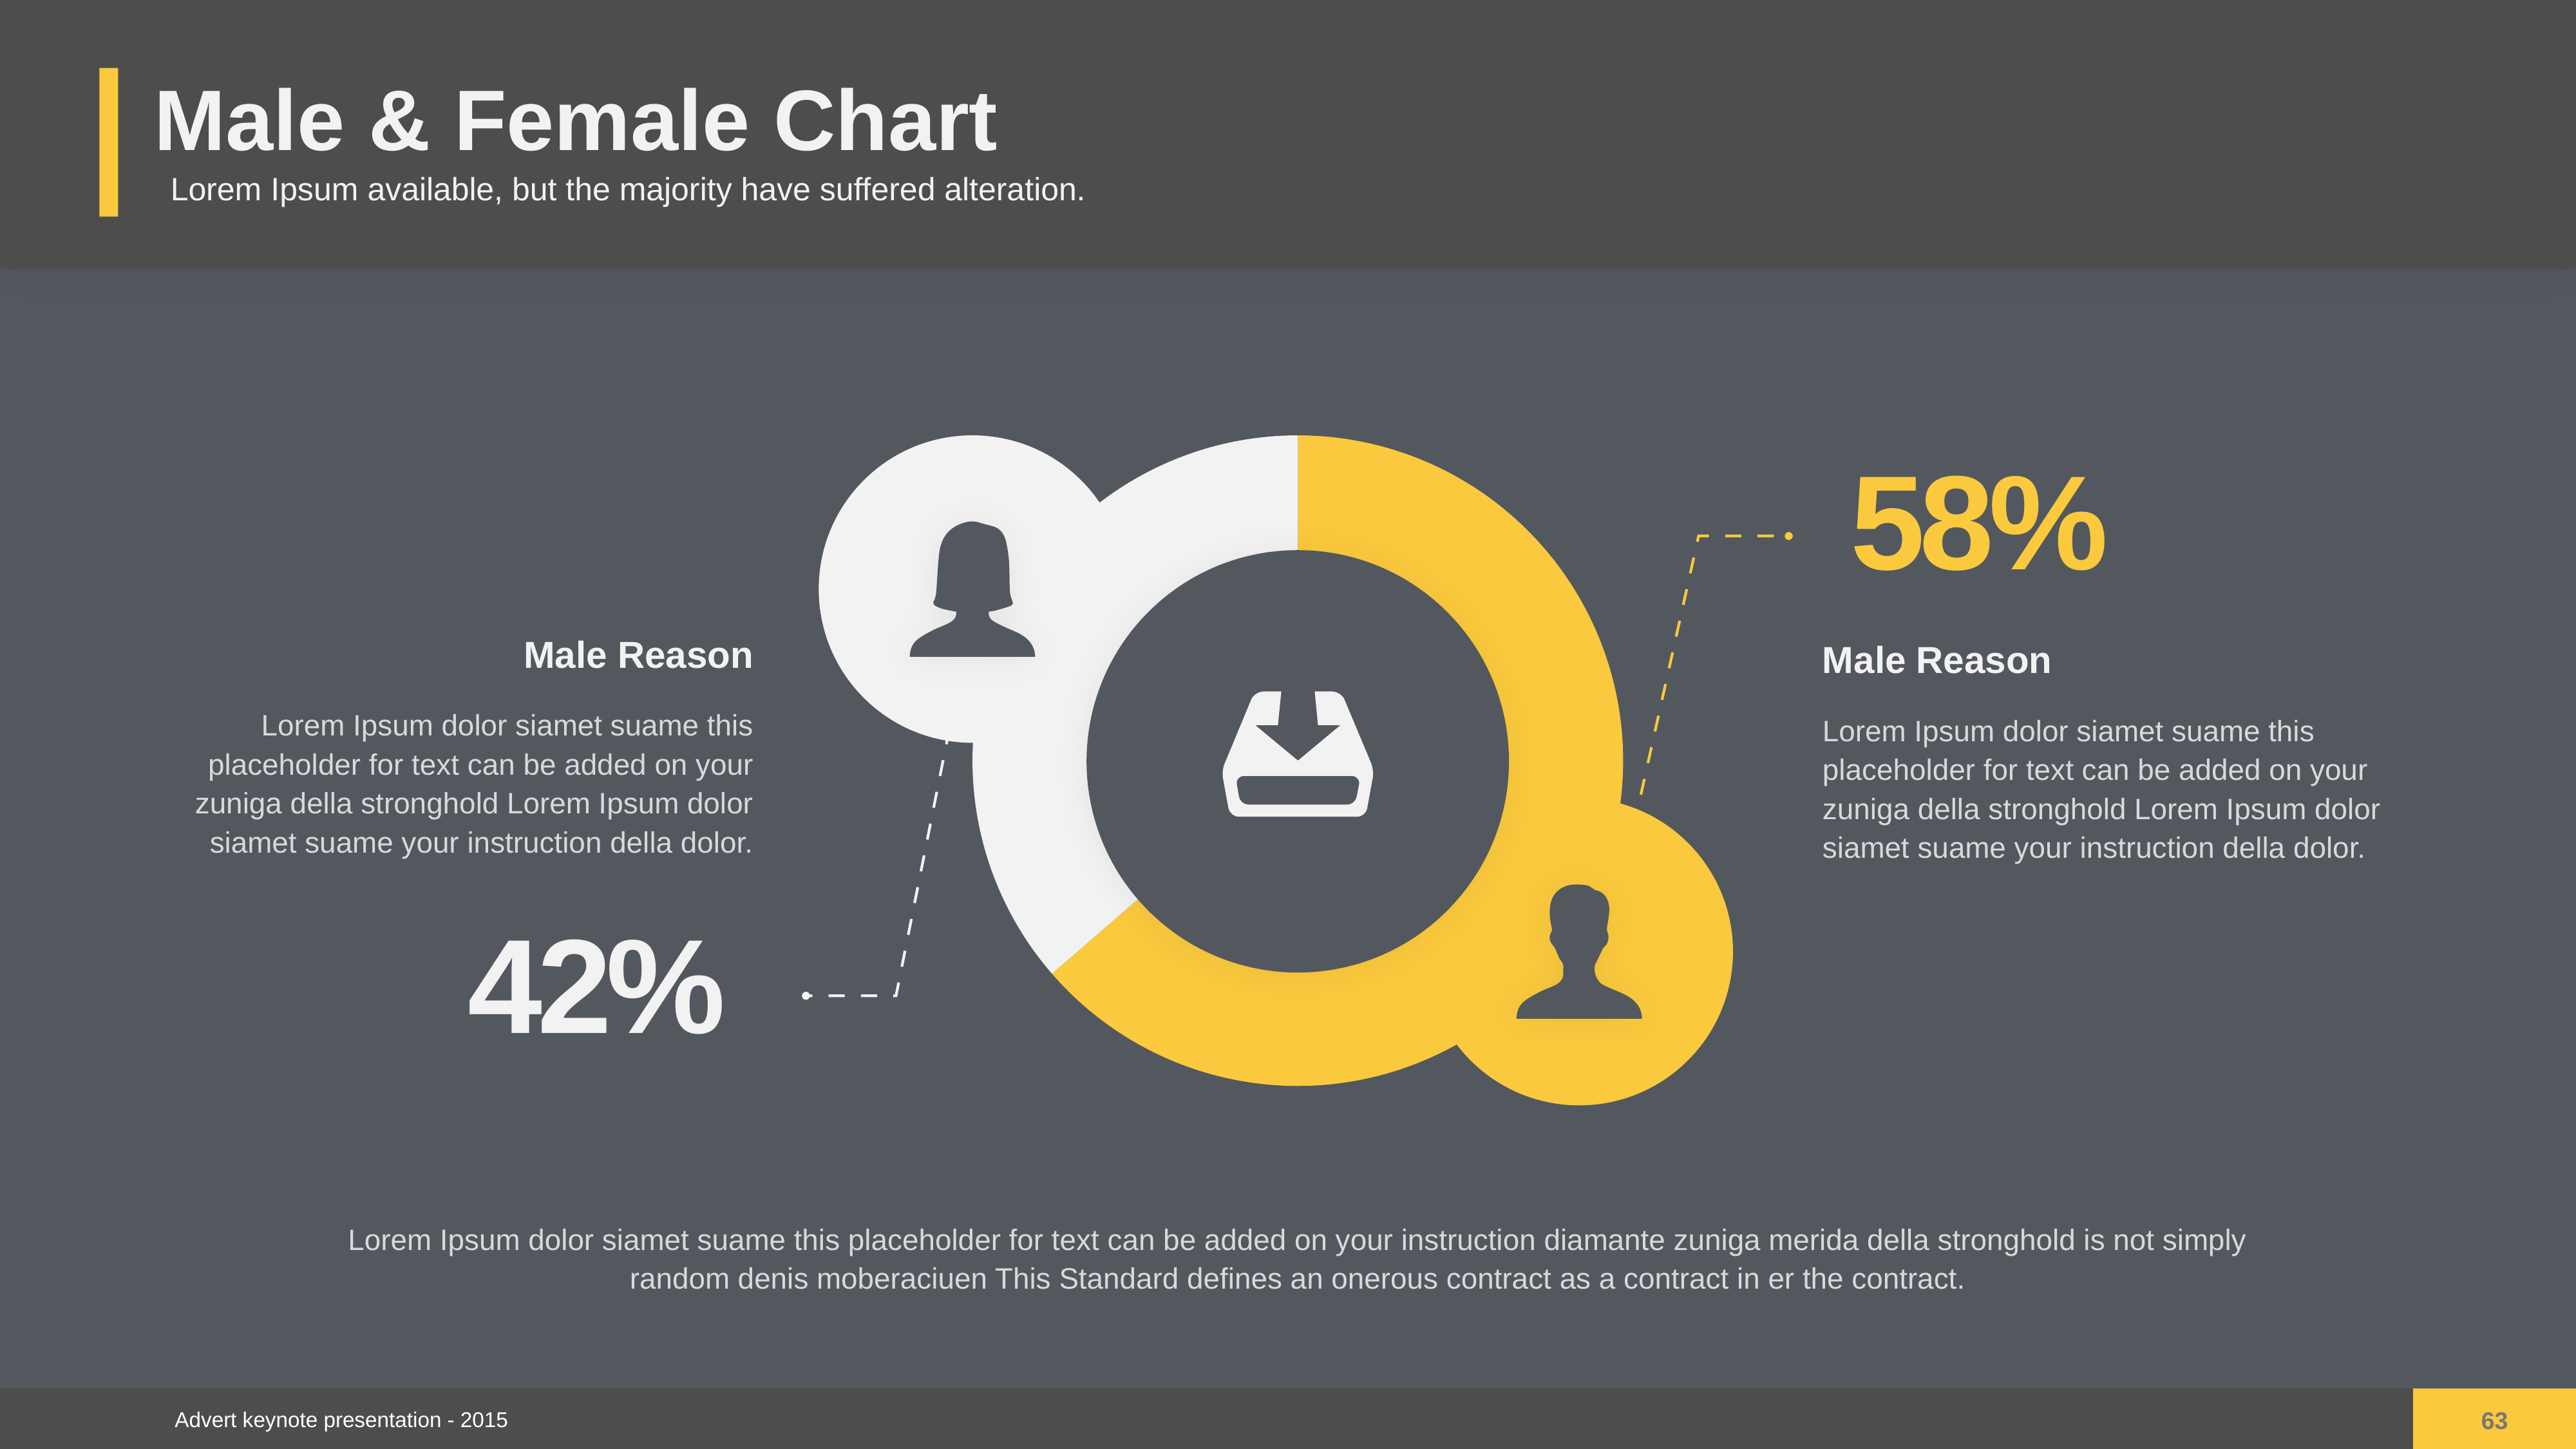

Male & Female Chart
Lorem Ipsum available, but the majority have suffered alteration.

### Chart:

| Category | Region 1 |
|---|---|
| April | 133.0 |
| May | 76.0 |
58%

Male Reason
Male Reason

Lorem Ipsum dolor siamet suame this placeholder for text can be added on your zuniga della stronghold Lorem Ipsum dolor siamet suame your instruction della dolor.
Lorem Ipsum dolor siamet suame this placeholder for text can be added on your zuniga della stronghold Lorem Ipsum dolor siamet suame your instruction della dolor.

42%
Lorem Ipsum dolor siamet suame this placeholder for text can be added on your instruction diamante zuniga merida della stronghold is not simply random denis moberaciuen This Standard defines an onerous contract as a contract in er the contract.
63